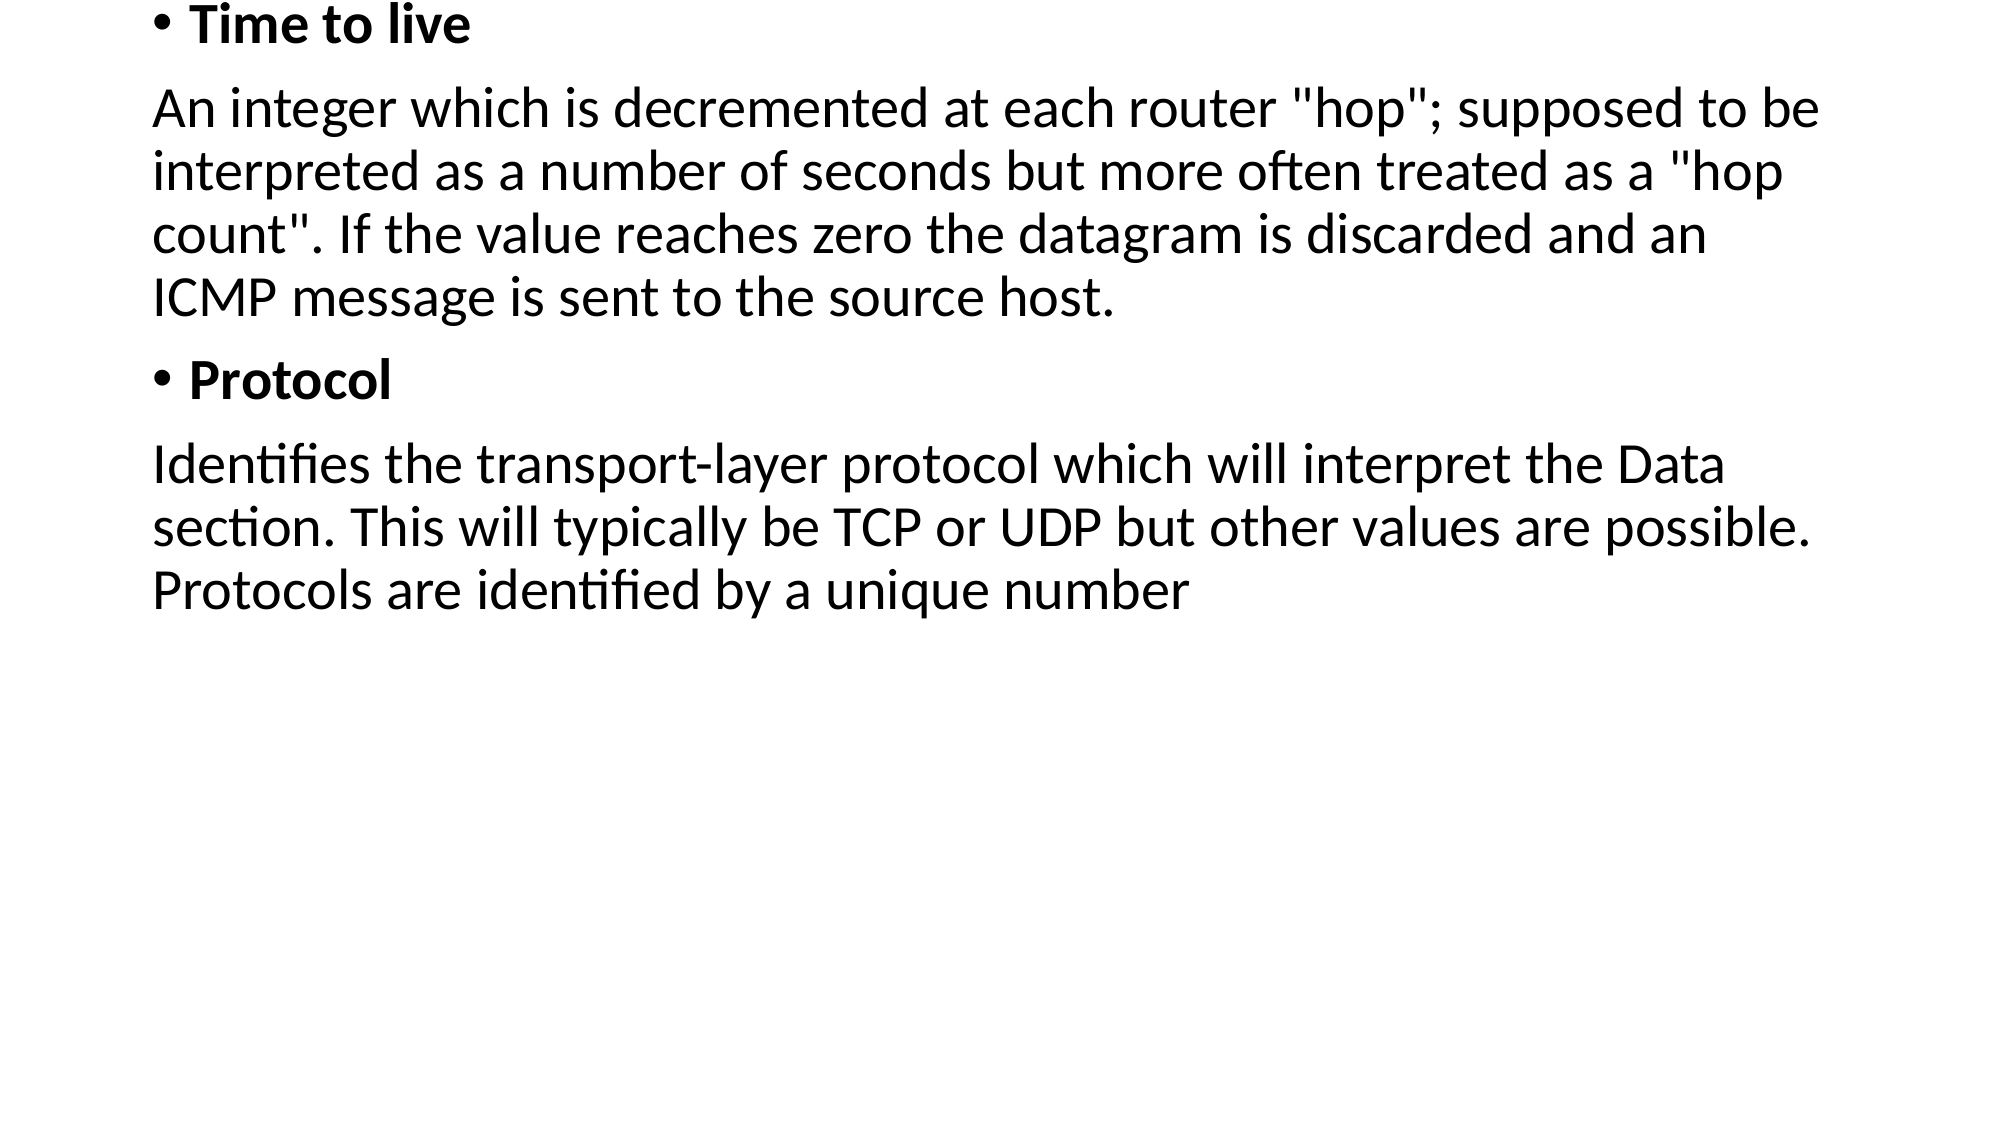

Time to live
An integer which is decremented at each router "hop"; supposed to be interpreted as a number of seconds but more often treated as a "hop count". If the value reaches zero the datagram is discarded and an ICMP message is sent to the source host.
Protocol
Identifies the transport-layer protocol which will interpret the Data section. This will typically be TCP or UDP but other values are possible. Protocols are identified by a unique number